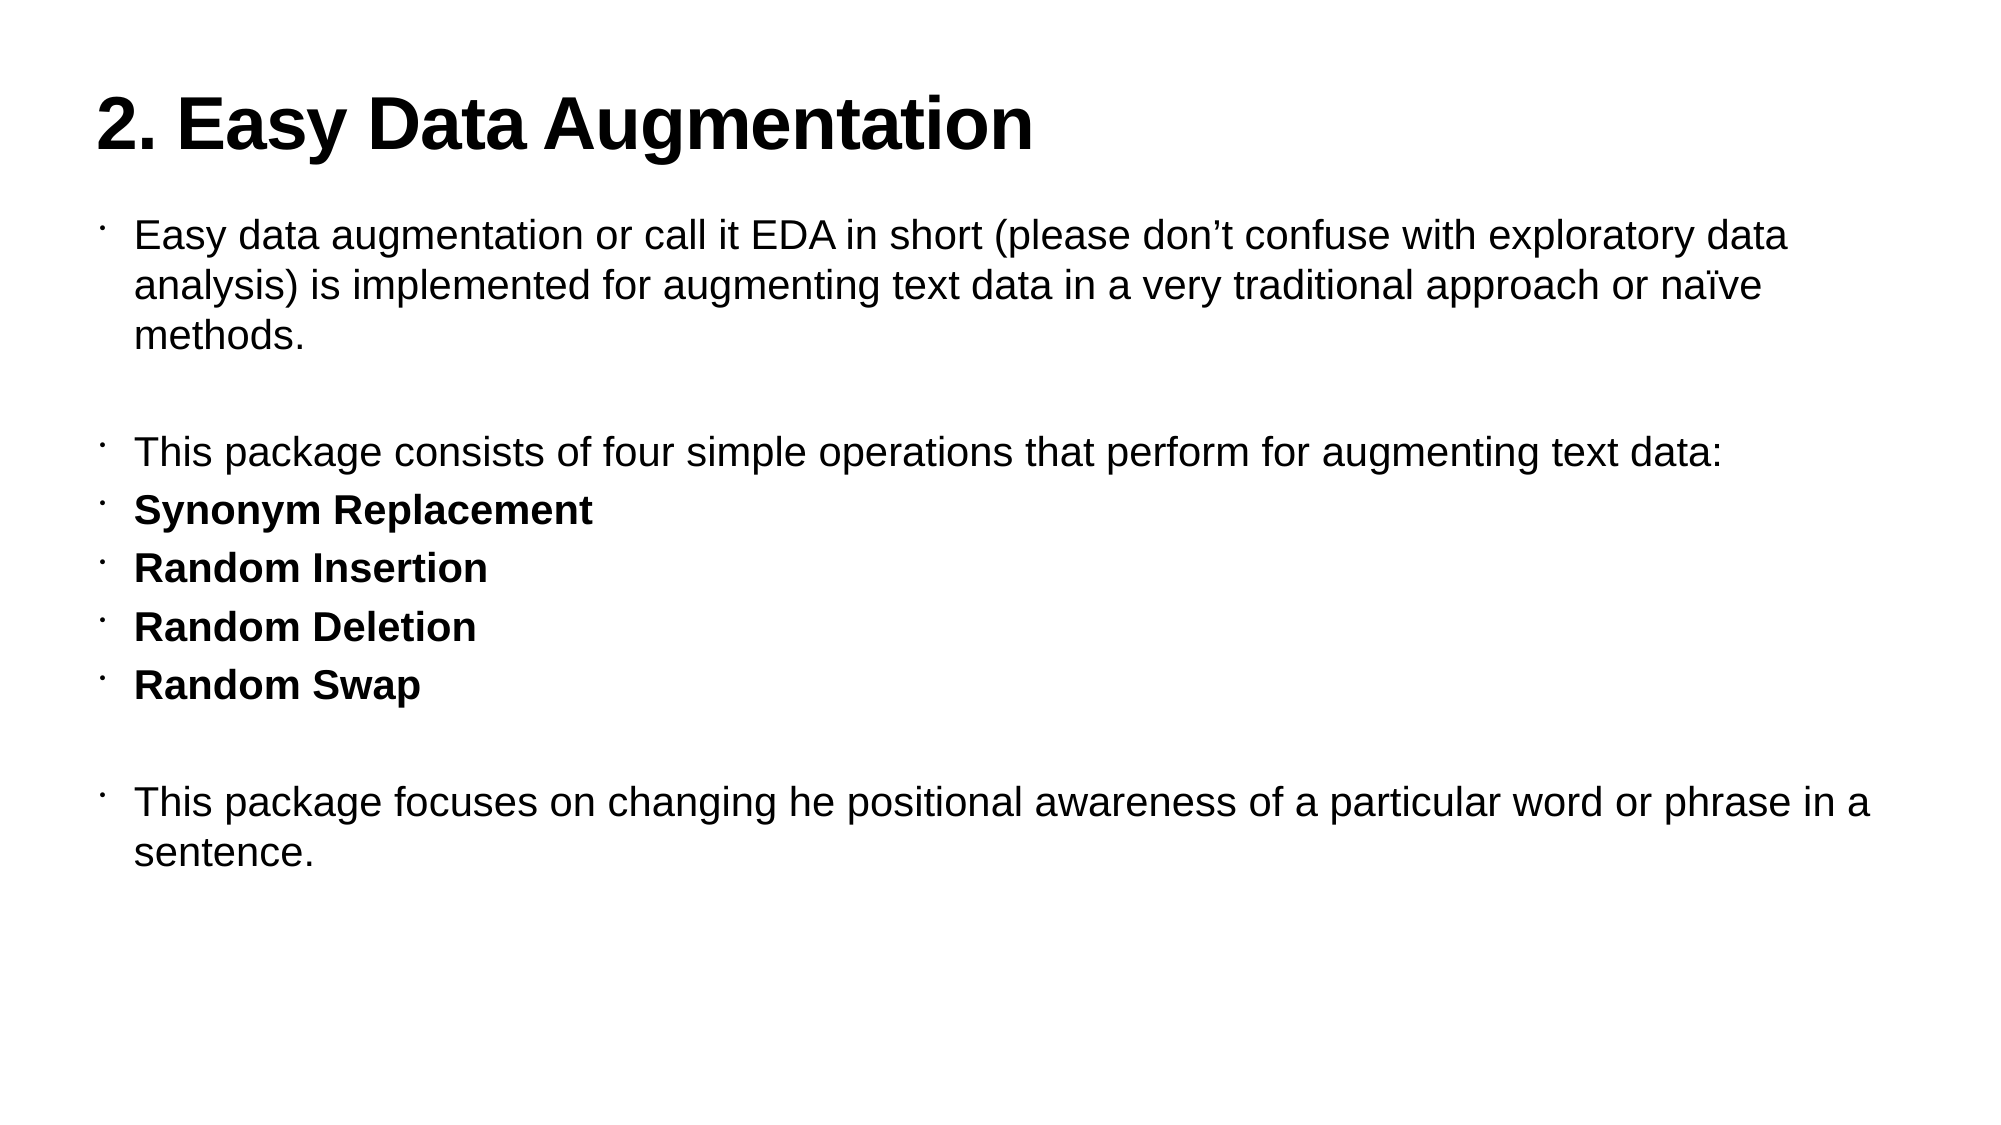

# 2. Easy Data Augmentation
Easy data augmentation or call it EDA in short (please don’t confuse with exploratory data analysis) is implemented for augmenting text data in a very traditional approach or naïve methods.

This package consists of four simple operations that perform for augmenting text data:
Synonym Replacement
Random Insertion
Random Deletion
Random Swap

This package focuses on changing he positional awareness of a particular word or phrase in a sentence.